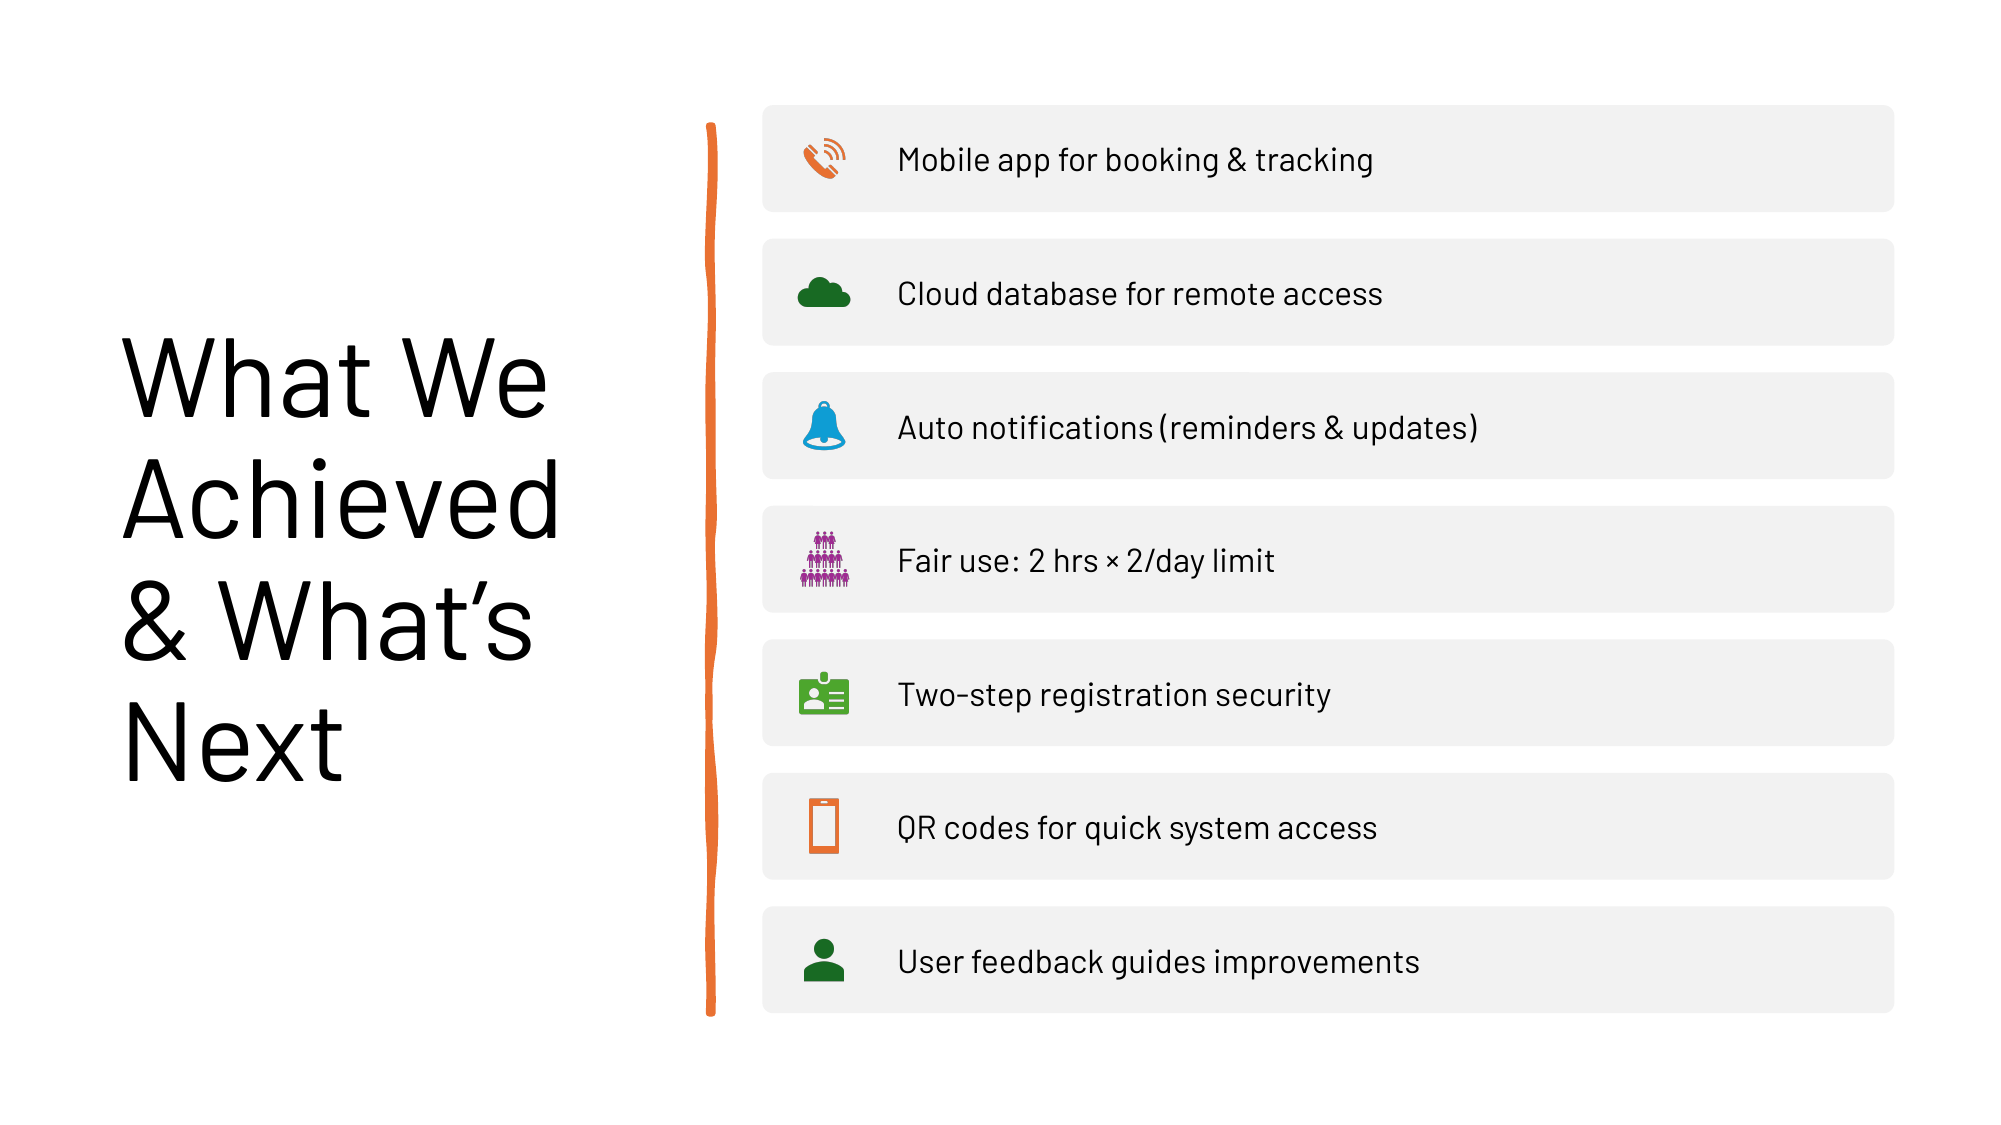

Mobile app for booking & tracking
Cloud database for remote access
Auto notifications (reminders & updates)
Fair use: 2 hrs × 2/day limit
Two-step registration security
QR codes for quick system access
User feedback guides improvements
What We Achieved & What’s Next